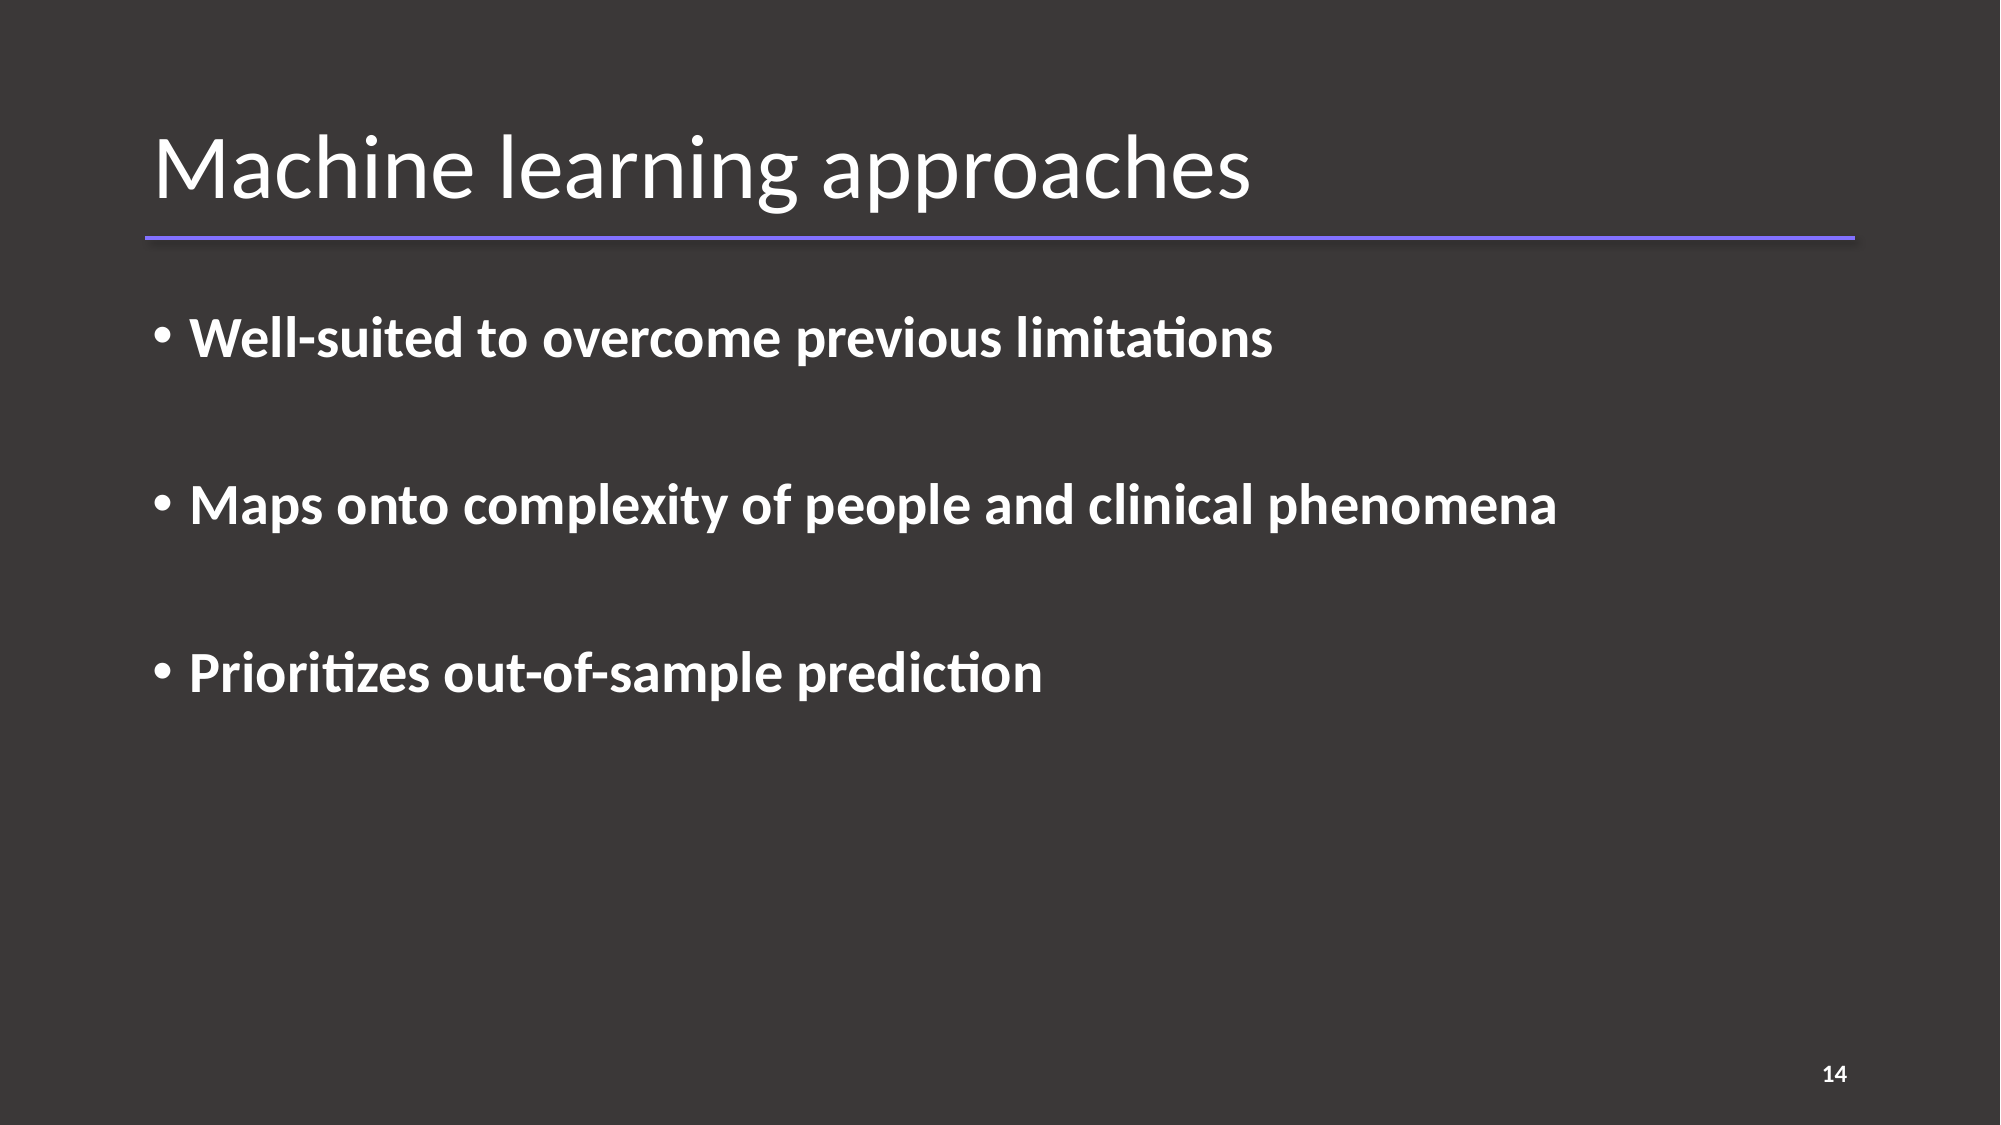

# Machine learning approaches
Well-suited to overcome previous limitations

Maps onto complexity of people and clinical phenomena

Prioritizes out-of-sample prediction
14